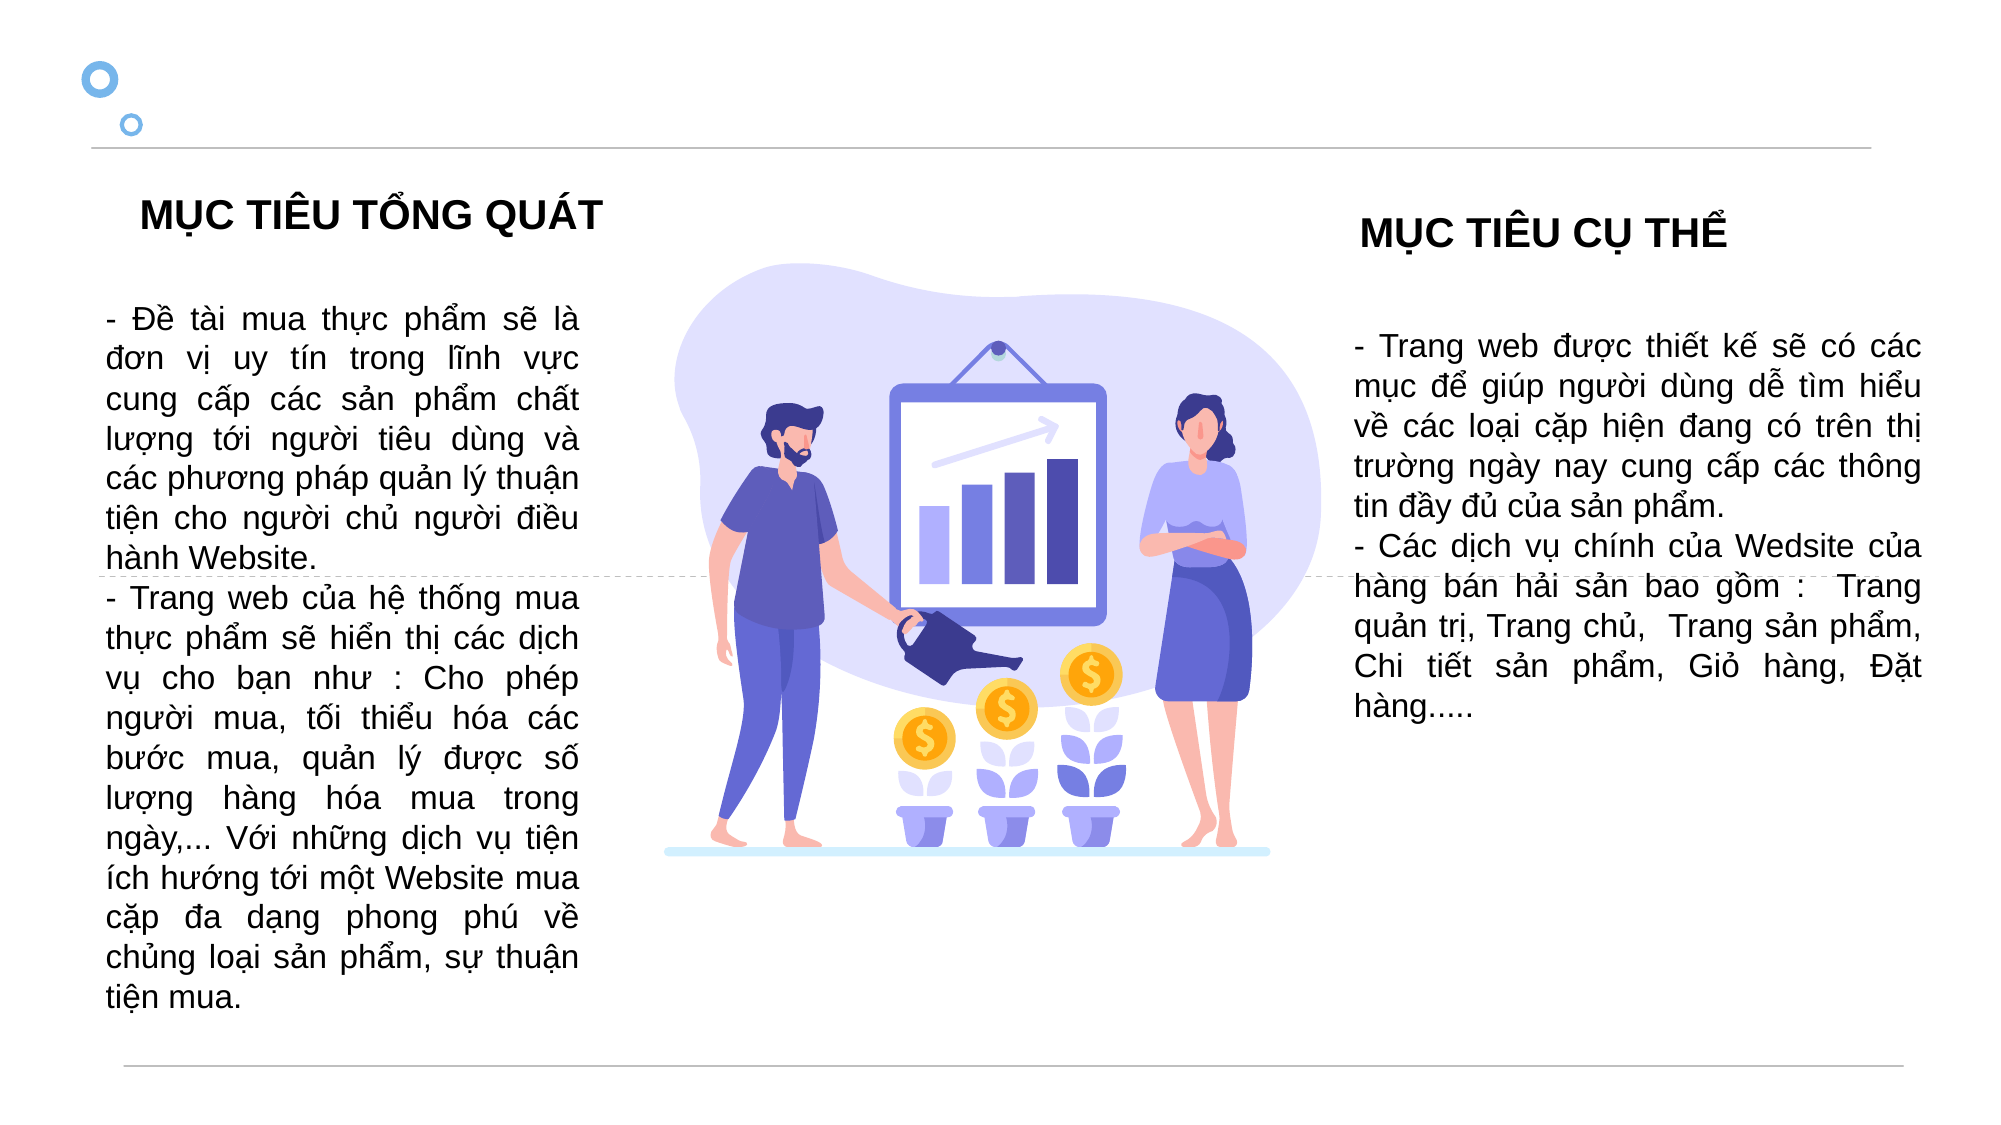

MỤC TIÊU CỤ THỂ

MỤC TIÊU TỔNG QUÁT

- Đề tài mua thực phẩm sẽ là đơn vị uy tín trong lĩnh vực cung cấp các sản phẩm chất lượng tới người tiêu dùng và các phương pháp quản lý thuận tiện cho người chủ người điều hành Website.
- Trang web của hệ thống mua thực phẩm sẽ hiển thị các dịch vụ cho bạn như : Cho phép người mua, tối thiểu hóa các bước mua, quản lý được số lượng hàng hóa mua trong ngày,... Với những dịch vụ tiện ích hướng tới một Website mua cặp đa dạng phong phú về chủng loại sản phẩm, sự thuận tiện mua.

- Trang web được thiết kế sẽ có các mục để giúp người dùng dễ tìm hiểu về các loại cặp hiện đang có trên thị trường ngày nay cung cấp các thông tin đầy đủ của sản phẩm.
- Các dịch vụ chính của Wedsite của hàng bán hải sản bao gồm :  Trang quản trị, Trang chủ,  Trang sản phẩm, Chi tiết sản phẩm, Giỏ hàng, Đặt hàng.....